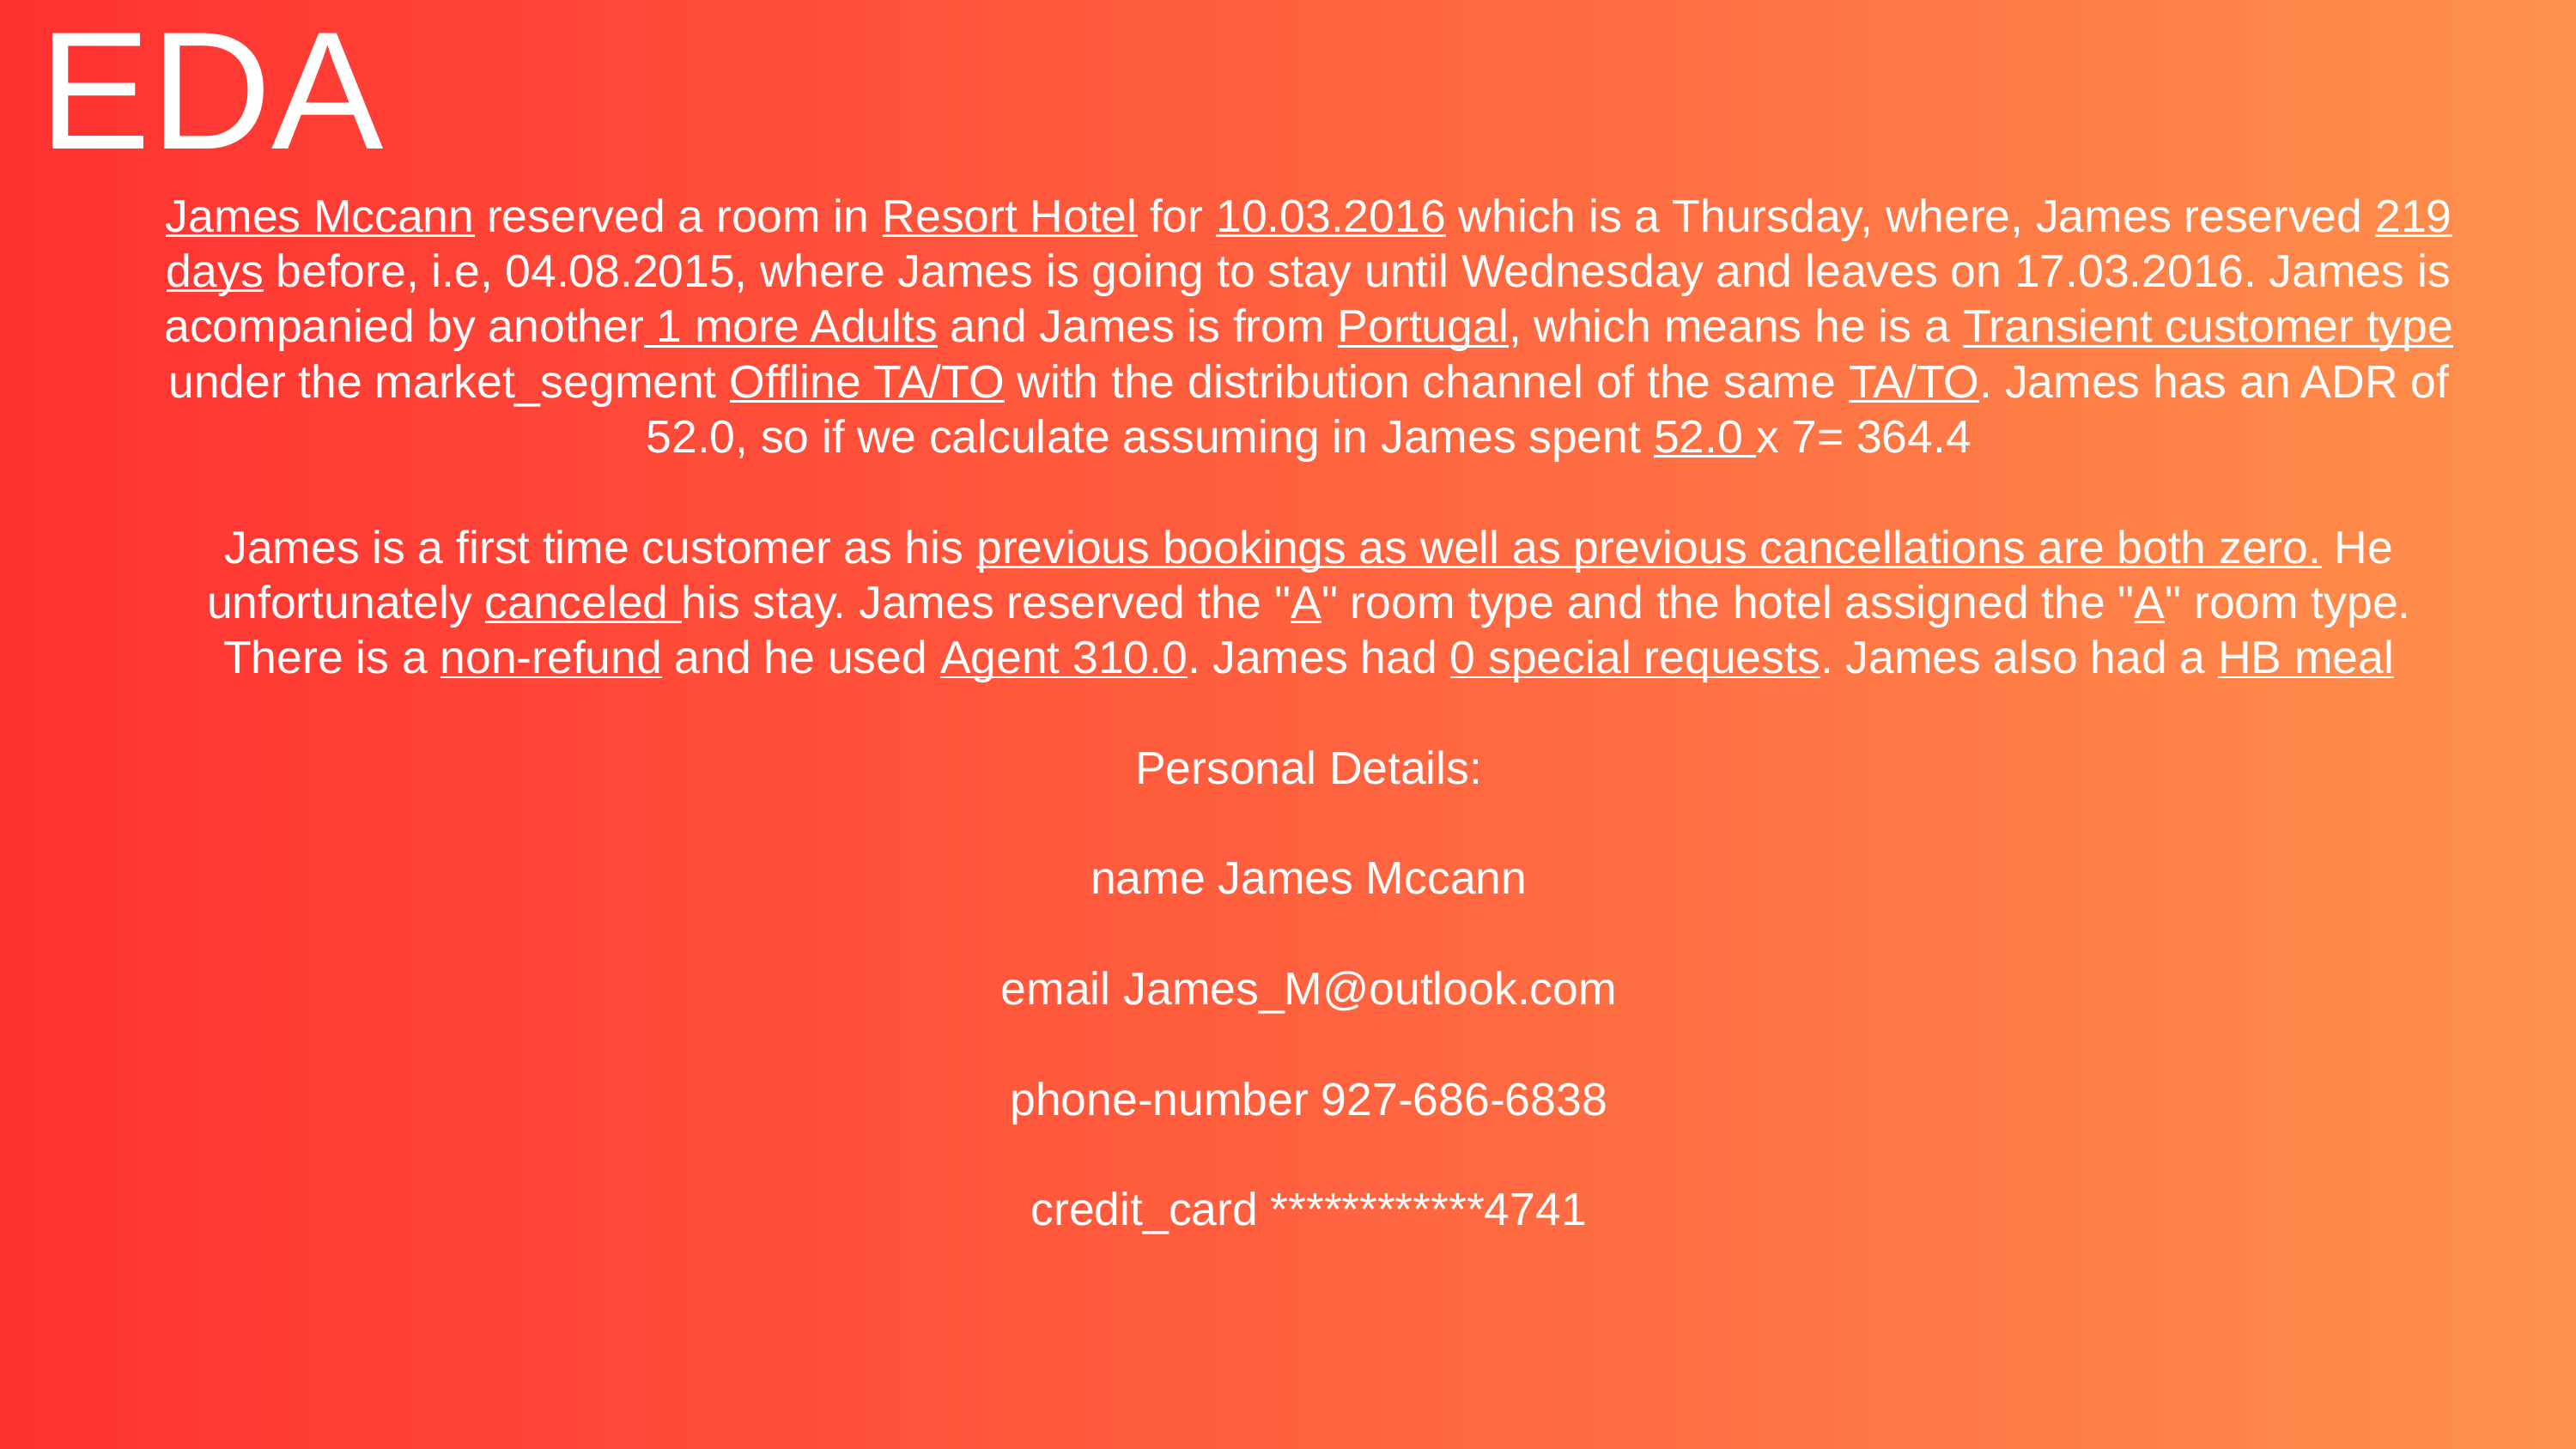

EDA

James Mccann reserved a room in Resort Hotel for 10.03.2016 which is a Thursday, where, James reserved 219 days before, i.e, 04.08.2015, where James is going to stay until Wednesday and leaves on 17.03.2016. James is acompanied by another 1 more Adults and James is from Portugal, which means he is a Transient customer type under the market_segment Offline TA/TO with the distribution channel of the same TA/TO. James has an ADR of 52.0, so if we calculate assuming in James spent 52.0 x 7= 364.4

James is a first time customer as his previous bookings as well as previous cancellations are both zero. He unfortunately canceled his stay. James reserved the "A" room type and the hotel assigned the "A" room type. There is a non-refund and he used Agent 310.0. James had 0 special requests. James also had a HB meal

Personal Details:

name James Mccann

email James_M@outlook.com

phone-number 927-686-6838

credit_card ************4741